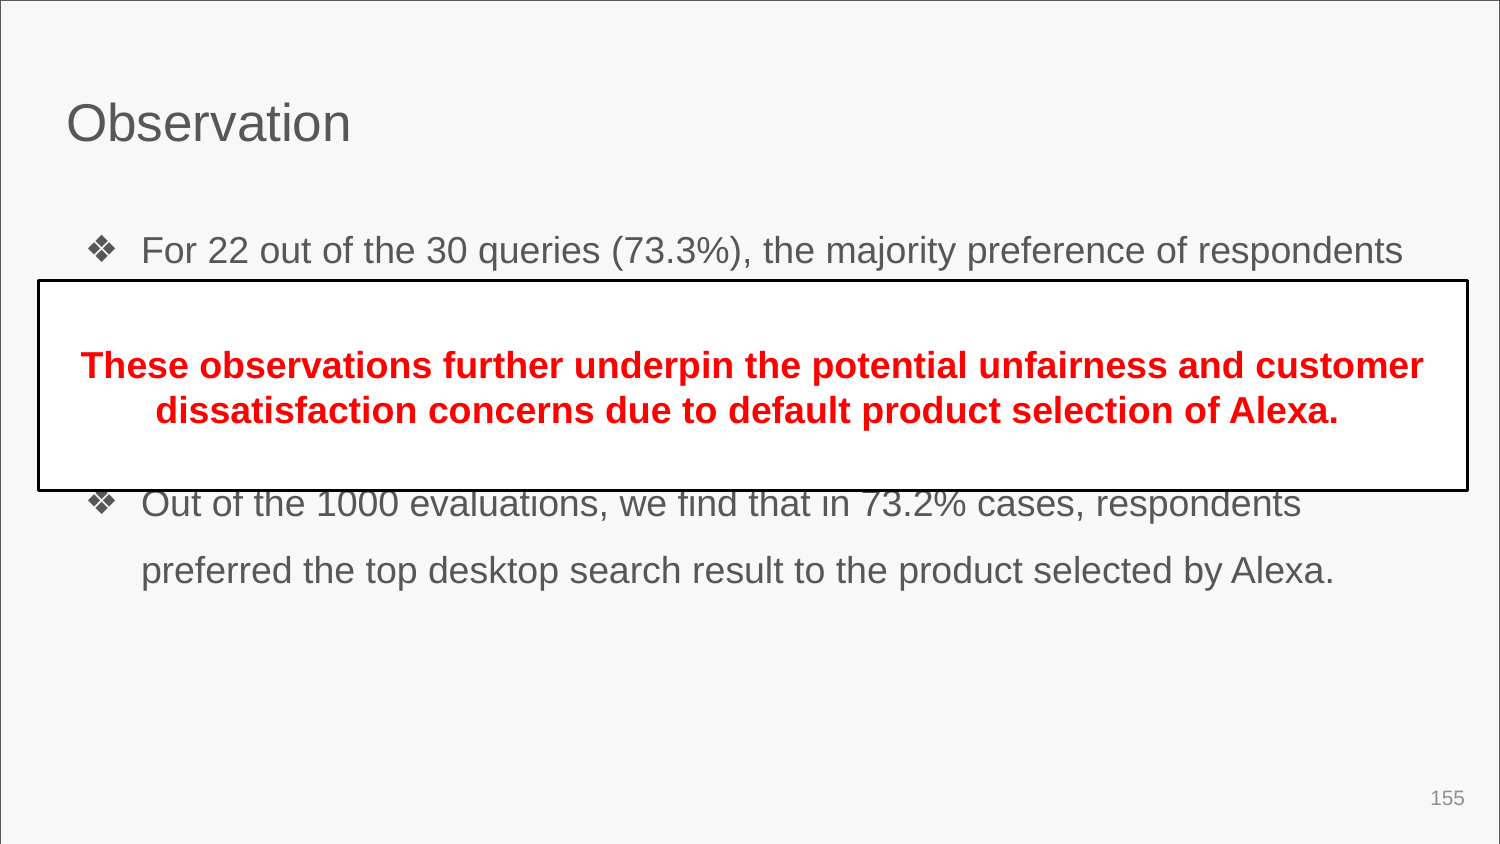

# Observation
For 22 out of the 30 queries (73.3%), the majority preference of respondents did not match with the products selected by Alexa.

Out of the 1000 evaluations, we find that in 73.2% cases, respondents preferred the top desktop search result to the product selected by Alexa.

These observations further underpin the potential unfairness and customer dissatisfaction concerns due to default product selection of Alexa.

155